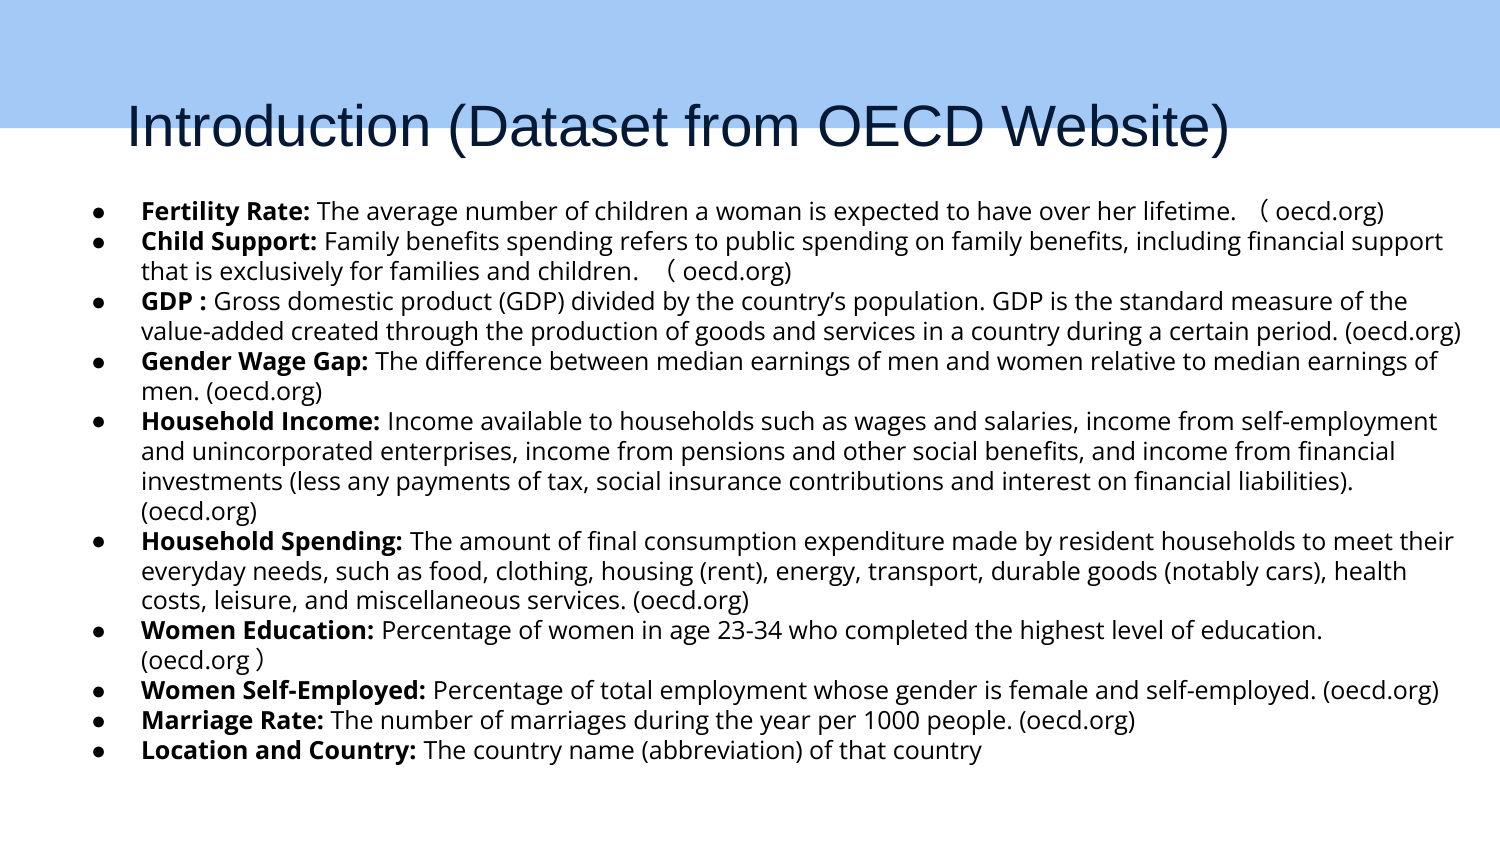

# Introduction (Dataset from OECD Website)
Fertility Rate: The average number of children a woman is expected to have over her lifetime.（oecd.org)
Child Support: Family benefits spending refers to public spending on family benefits, including financial support that is exclusively for families and children. （oecd.org)
GDP : Gross domestic product (GDP) divided by the country’s population. GDP is the standard measure of the value-added created through the production of goods and services in a country during a certain period. (oecd.org)
Gender Wage Gap: The difference between median earnings of men and women relative to median earnings of men. (oecd.org)
Household Income: Income available to households such as wages and salaries, income from self-employment and unincorporated enterprises, income from pensions and other social benefits, and income from financial investments (less any payments of tax, social insurance contributions and interest on financial liabilities). (oecd.org)
Household Spending: The amount of final consumption expenditure made by resident households to meet their everyday needs, such as food, clothing, housing (rent), energy, transport, durable goods (notably cars), health costs, leisure, and miscellaneous services. (oecd.org)
Women Education: Percentage of women in age 23-34 who completed the highest level of education. (oecd.org）
Women Self-Employed: Percentage of total employment whose gender is female and self-employed. (oecd.org)
Marriage Rate: The number of marriages during the year per 1000 people. (oecd.org)
Location and Country: The country name (abbreviation) of that country